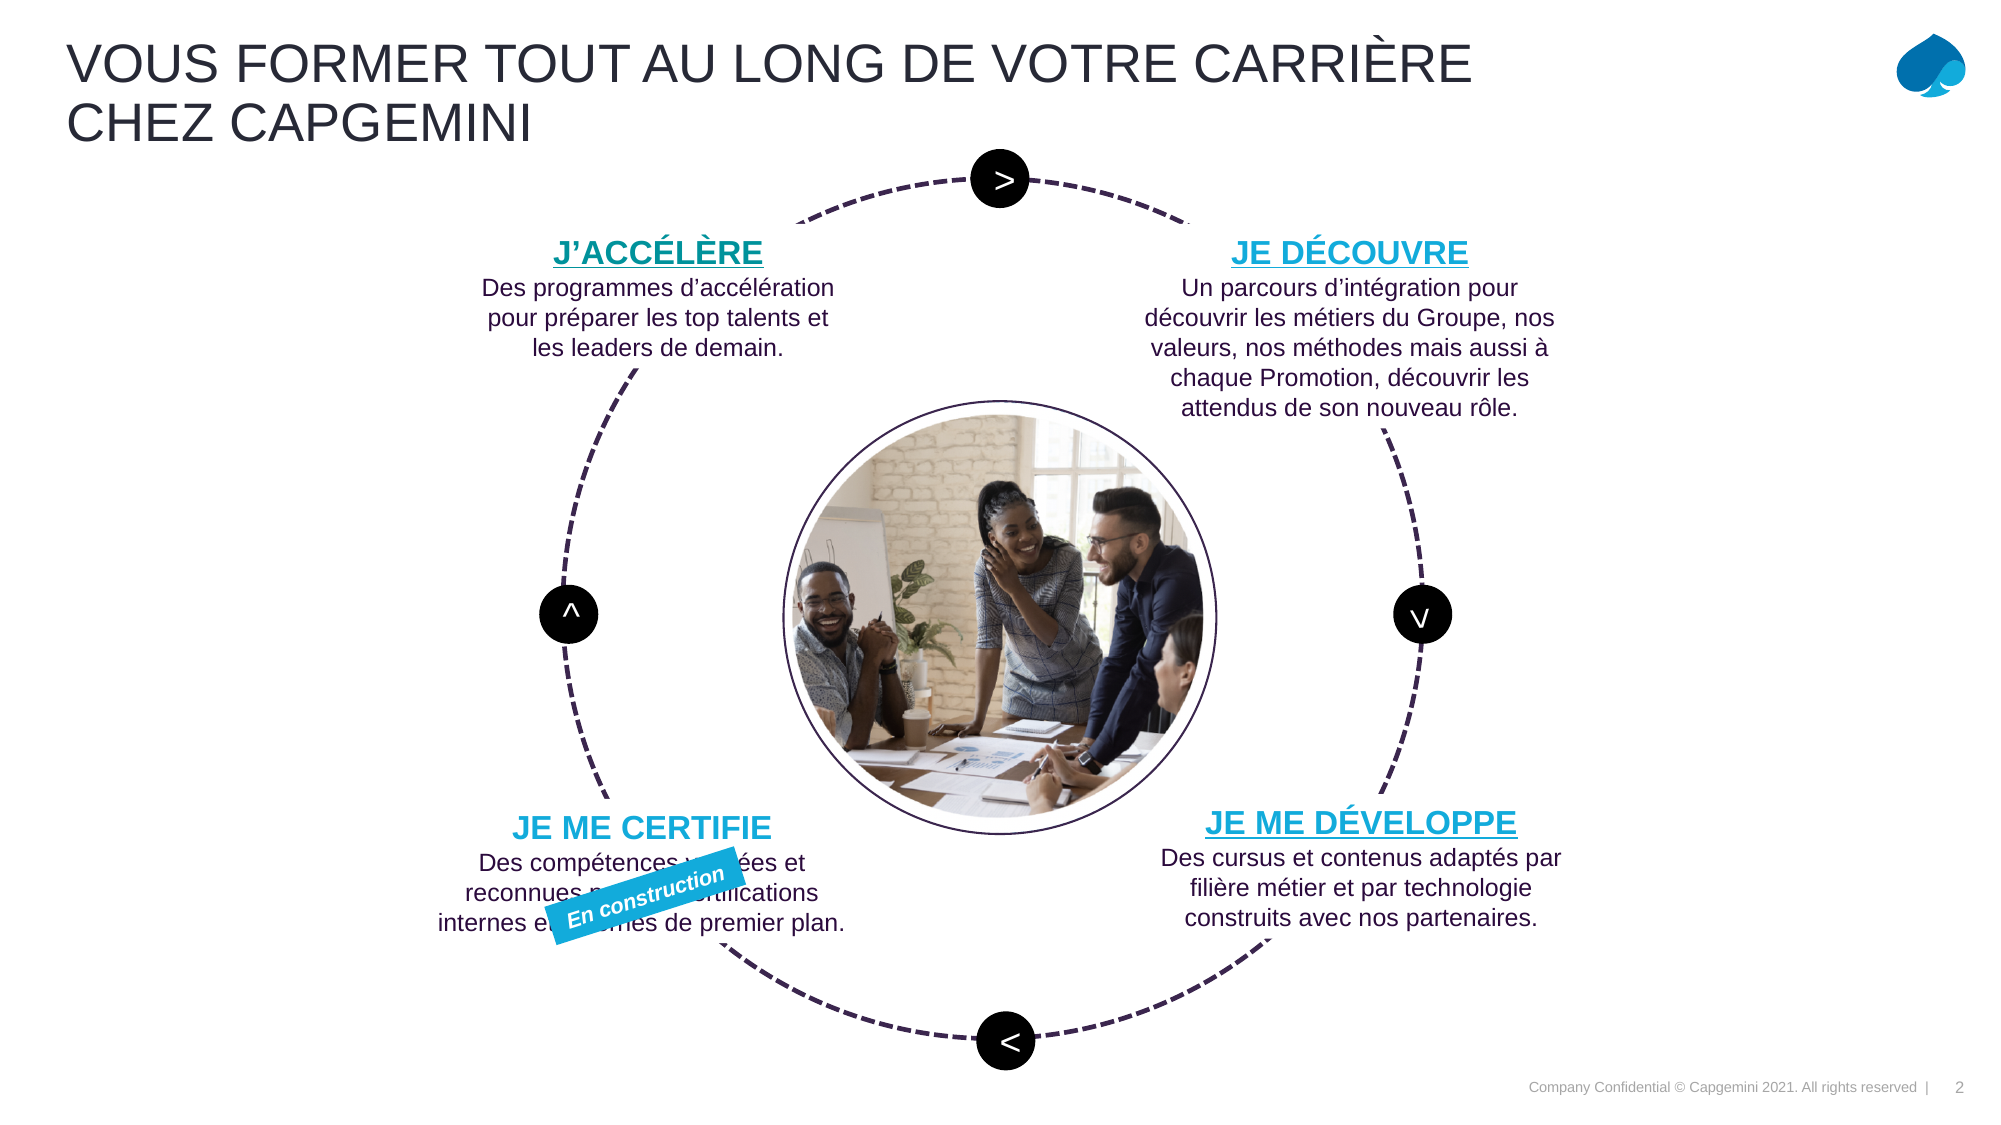

Vous former tout au long de votre carrière chez capgemini
>

J’ACCÉLÈRE
Des programmes d’accélération pour préparer les top talents et les leaders de demain.
JE DÉCOUVRE
Un parcours d’intégration pour découvrir les métiers du Groupe, nos valeurs, nos méthodes mais aussi à chaque Promotion, découvrir les attendus de son nouveau rôle.

^
>
JE ME DÉVELOPPE
Des cursus et contenus adaptés par filière métier et par technologie construits avec nos partenaires.
JE ME CERTIFIE
Des compétences validées et reconnues par des certifications internes et externes de premier plan.
En construction
<